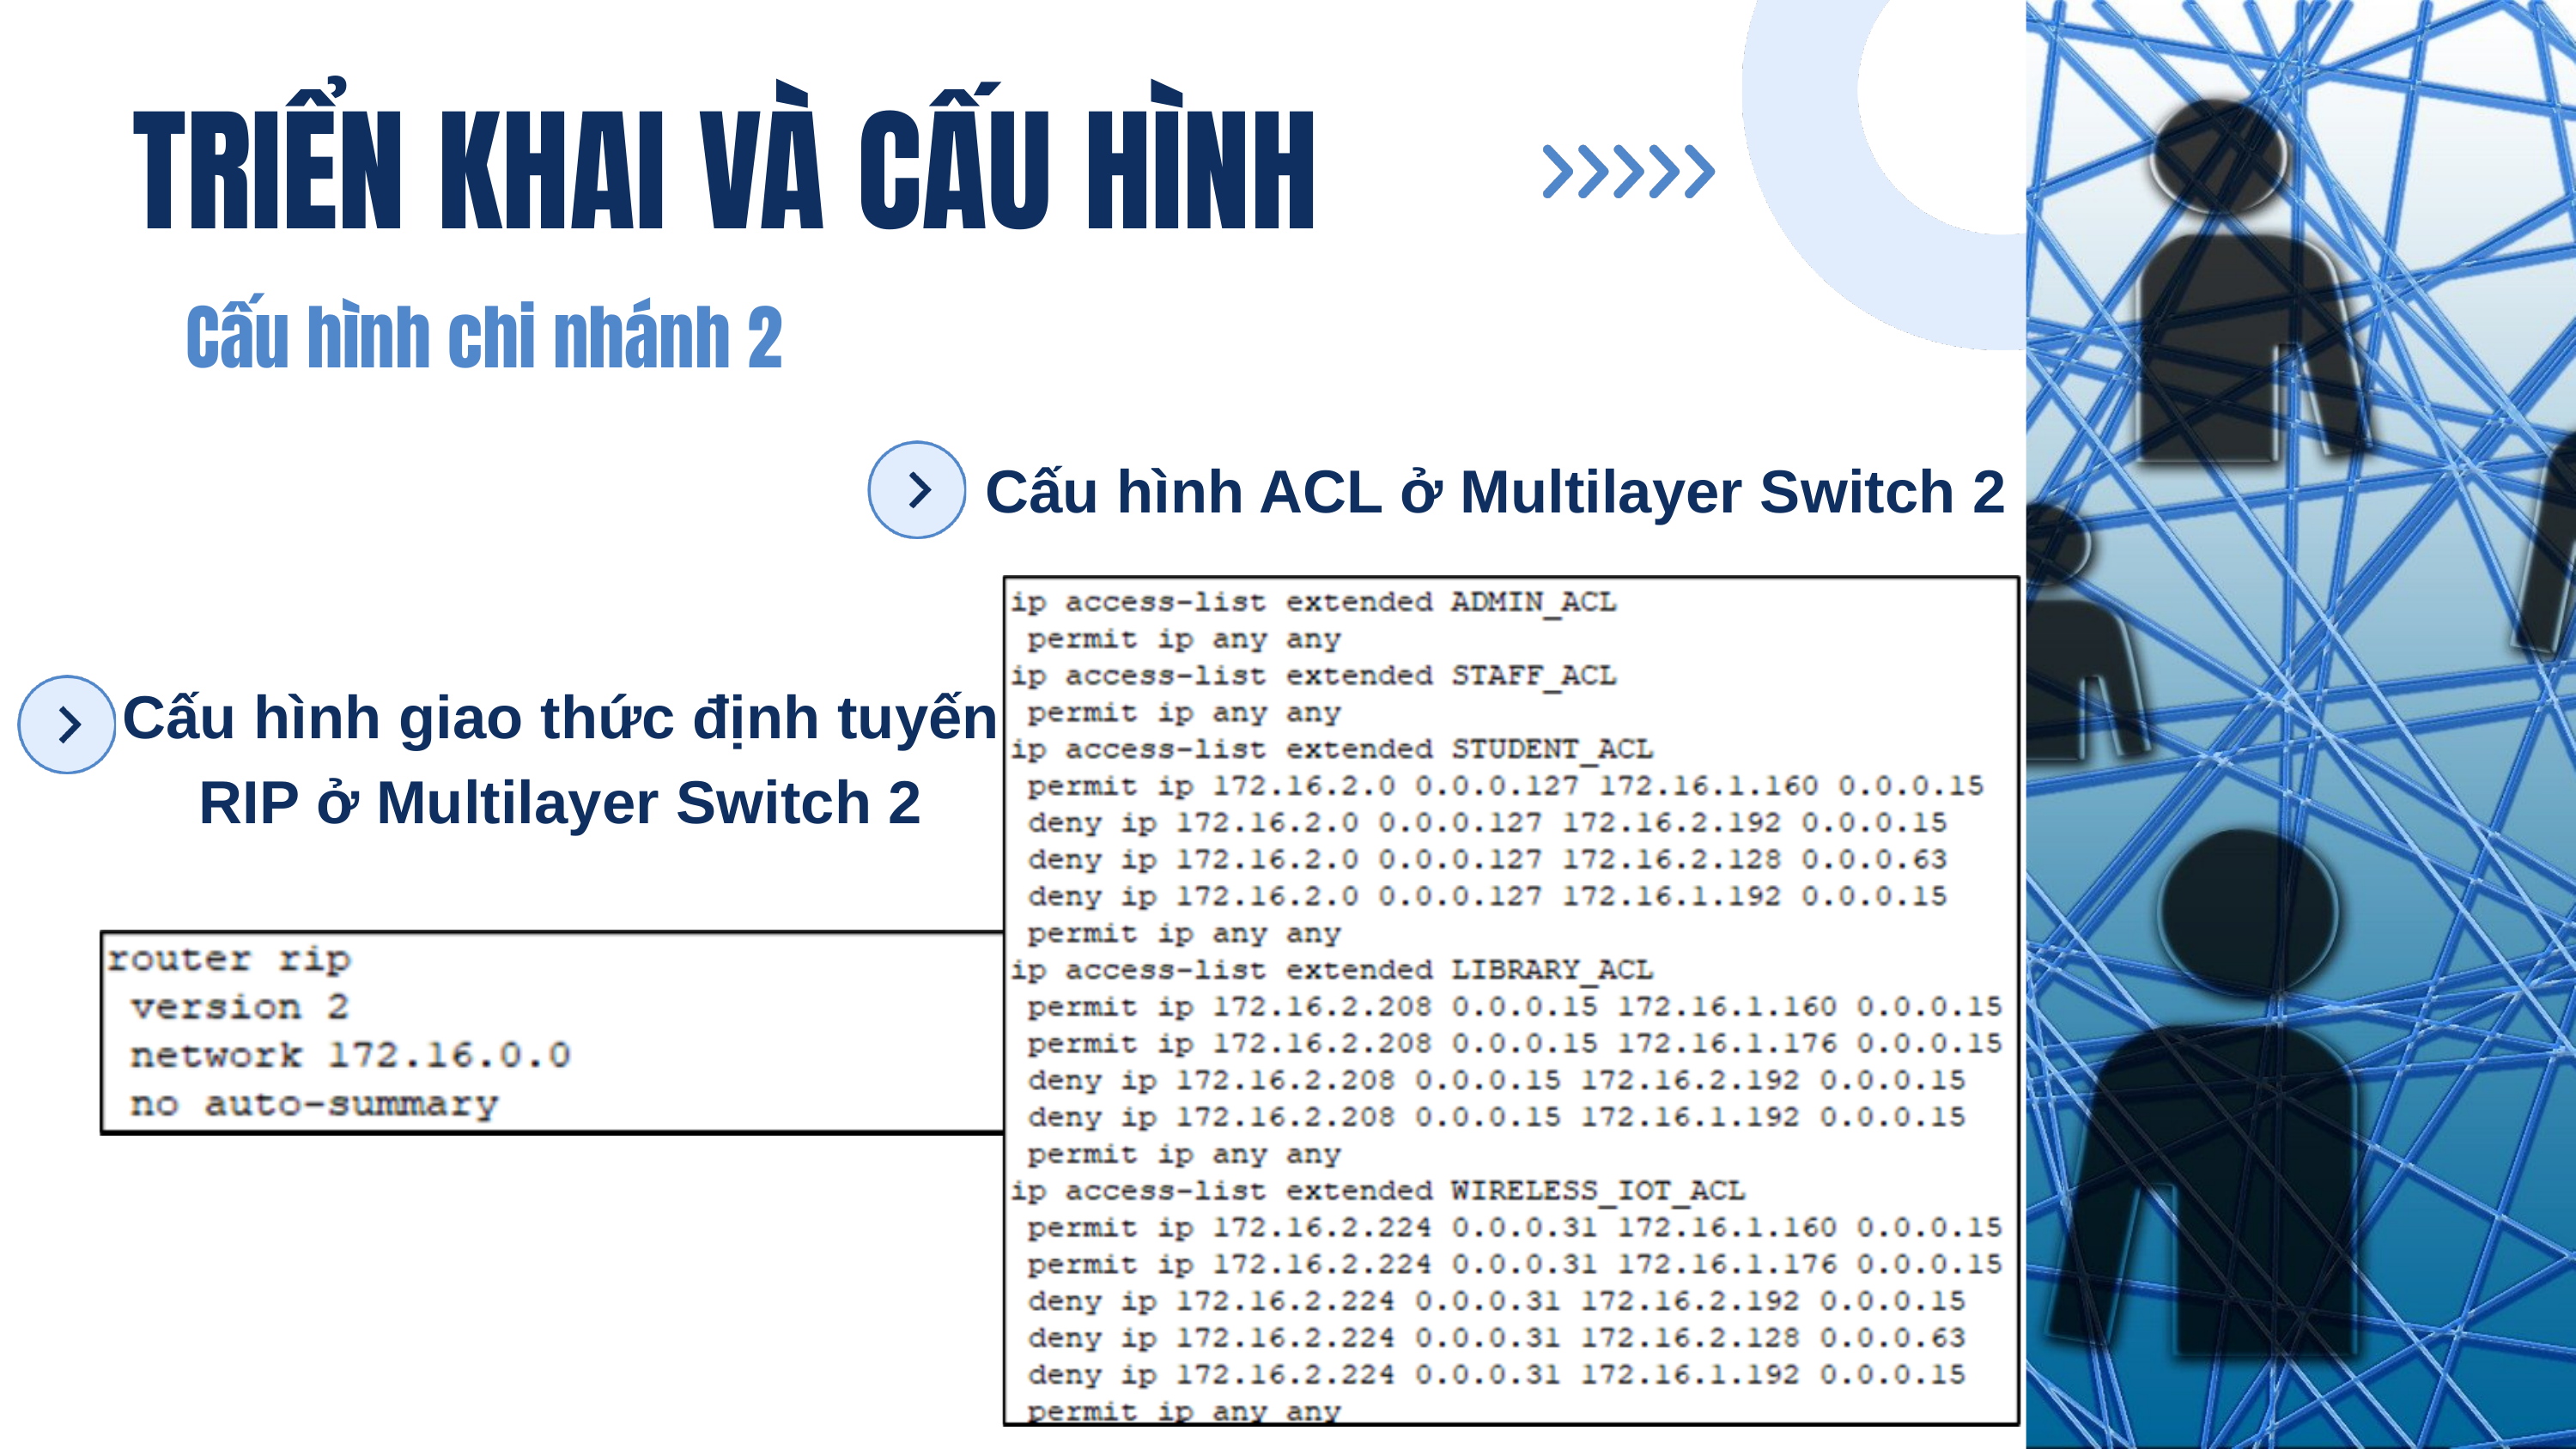

TRIỂN KHAI VÀ CẤU HÌNH

Cấu hình chi nhánh 2

Cấu hình ACL ở Multilayer Switch 2

Cấu hình giao thức định tuyến RIP ở Multilayer Switch 2